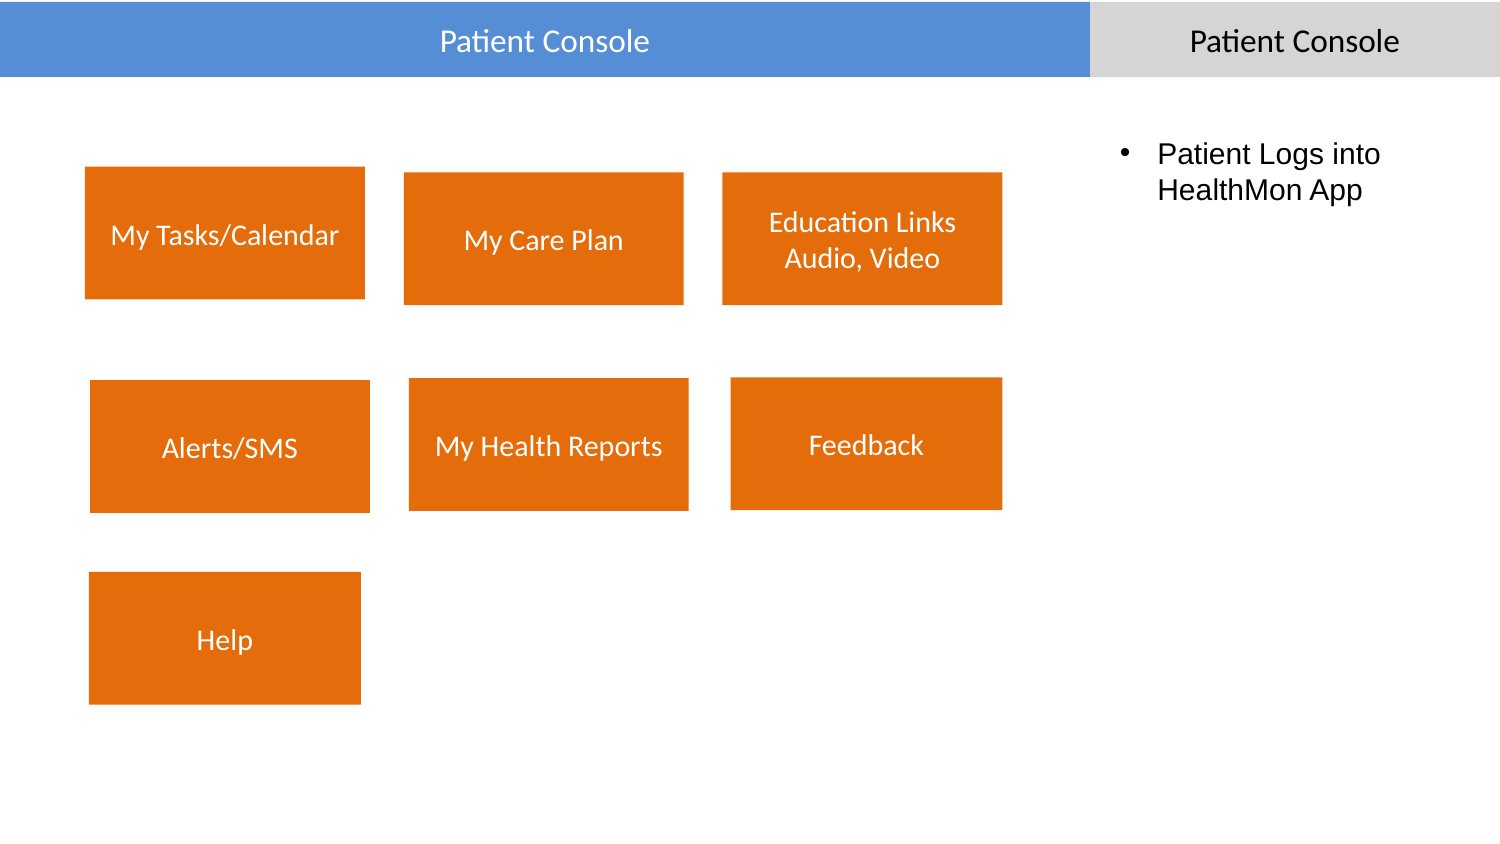

Patient Console

Patient Console
Patient Logs into HealthMon App
My Tasks/Calendar
My Care Plan
Education Links Audio, Video
Feedback
My Health Reports
Alerts/SMS
Help